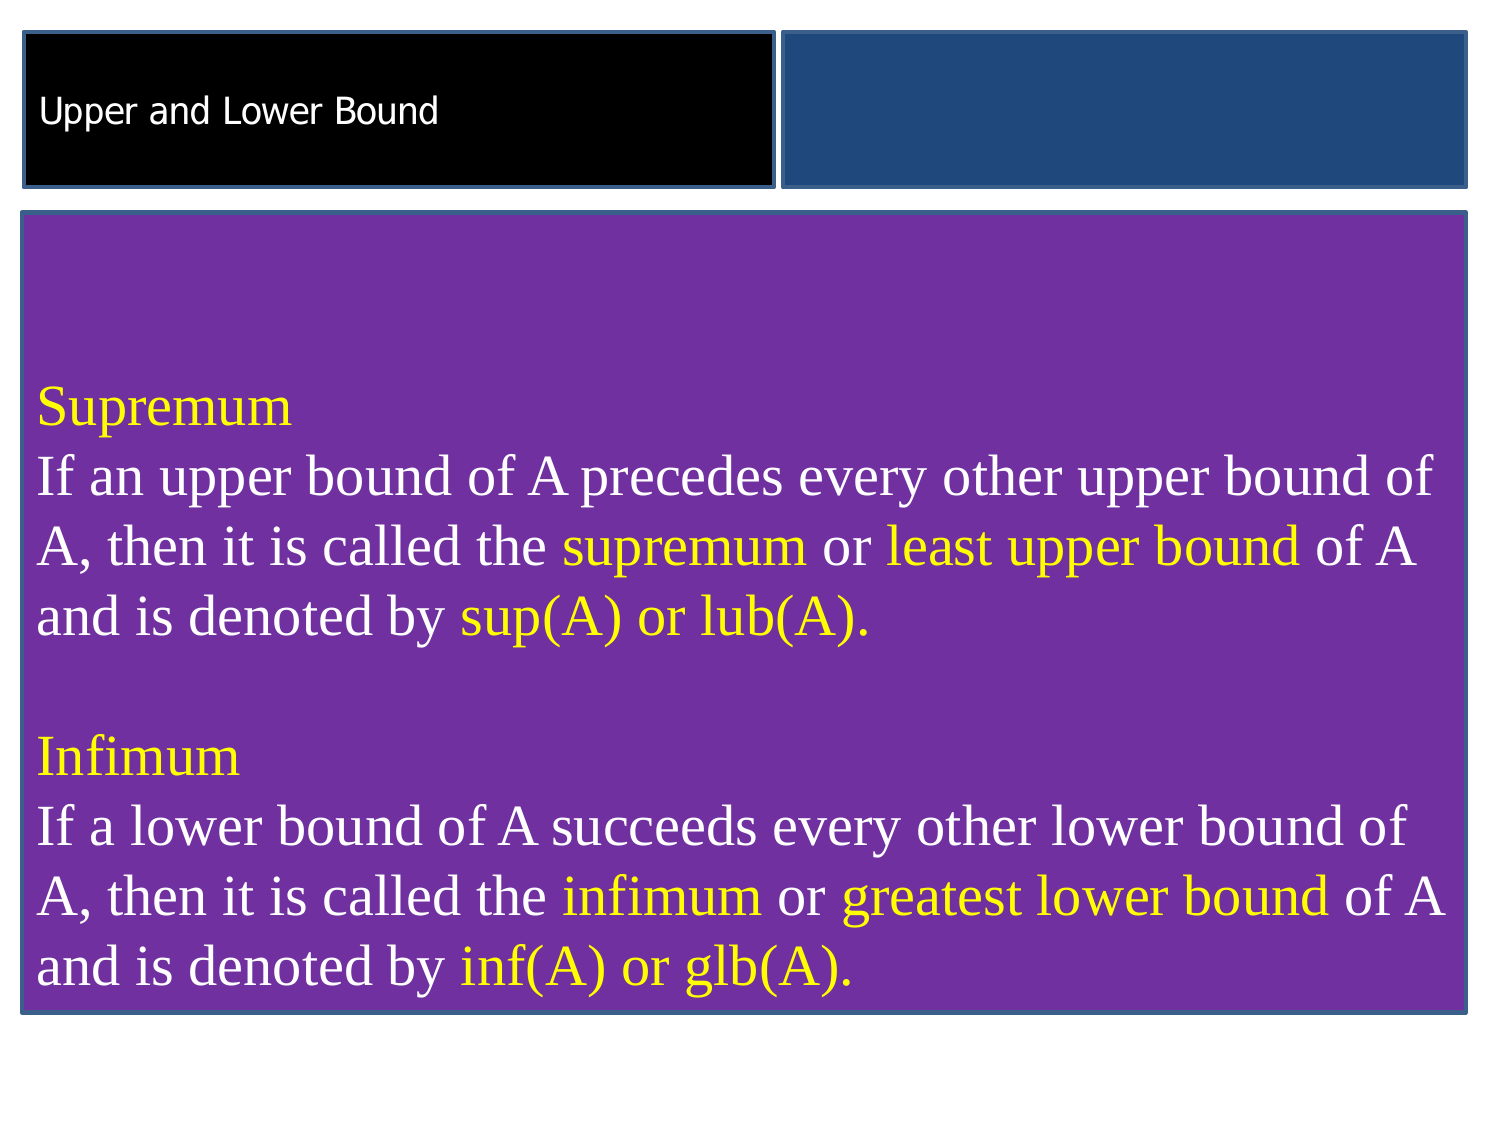

Upper and Lower Bound

Supremum
If an upper bound of A precedes every other upper bound of A, then it is called the supremum or least upper bound of A and is denoted by sup(A) or lub(A).

Infimum
If a lower bound of A succeeds every other lower bound of A, then it is called the infimum or greatest lower bound of A and is denoted by inf(A) or glb(A).